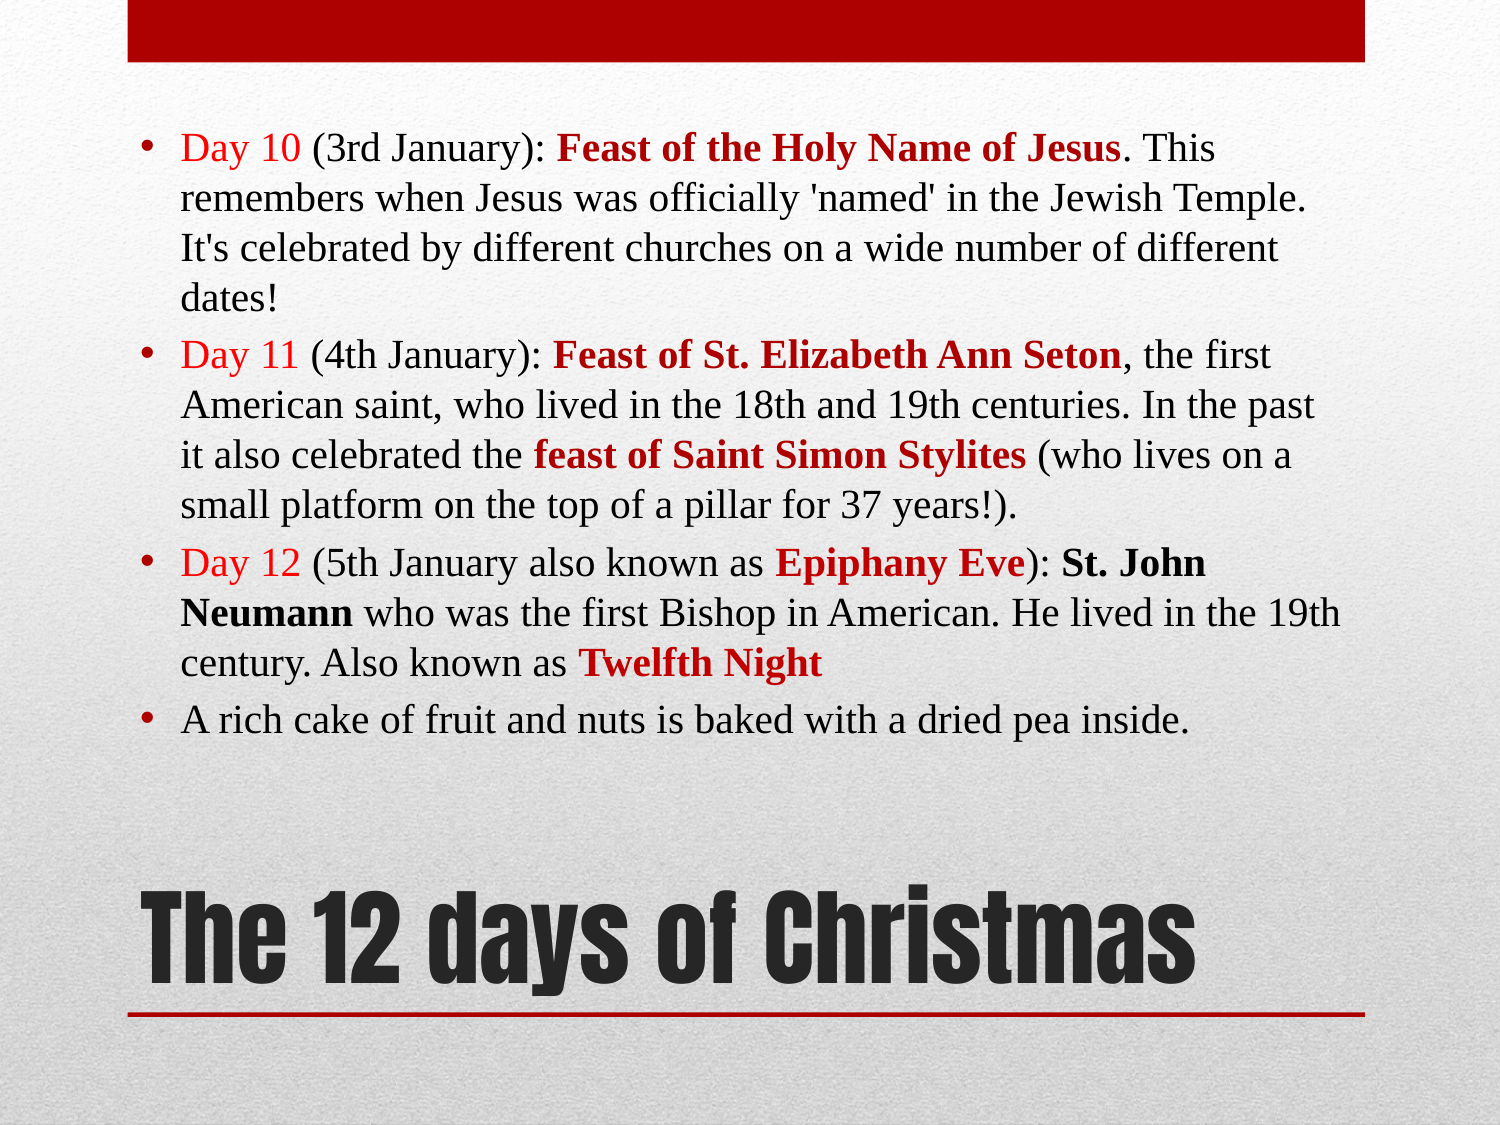

Day 10 (3rd January): Feast of the Holy Name of Jesus. This remembers when Jesus was officially 'named' in the Jewish Temple. It's celebrated by different churches on a wide number of different dates!
Day 11 (4th January): Feast of St. Elizabeth Ann Seton, the first American saint, who lived in the 18th and 19th centuries. In the past it also celebrated the feast of Saint Simon Stylites (who lives on a small platform on the top of a pillar for 37 years!).
Day 12 (5th January also known as Epiphany Eve): St. John Neumann who was the first Bishop in American. He lived in the 19th century. Also known as Twelfth Night
A rich cake of fruit and nuts is baked with a dried pea inside.
# The 12 days of Christmas